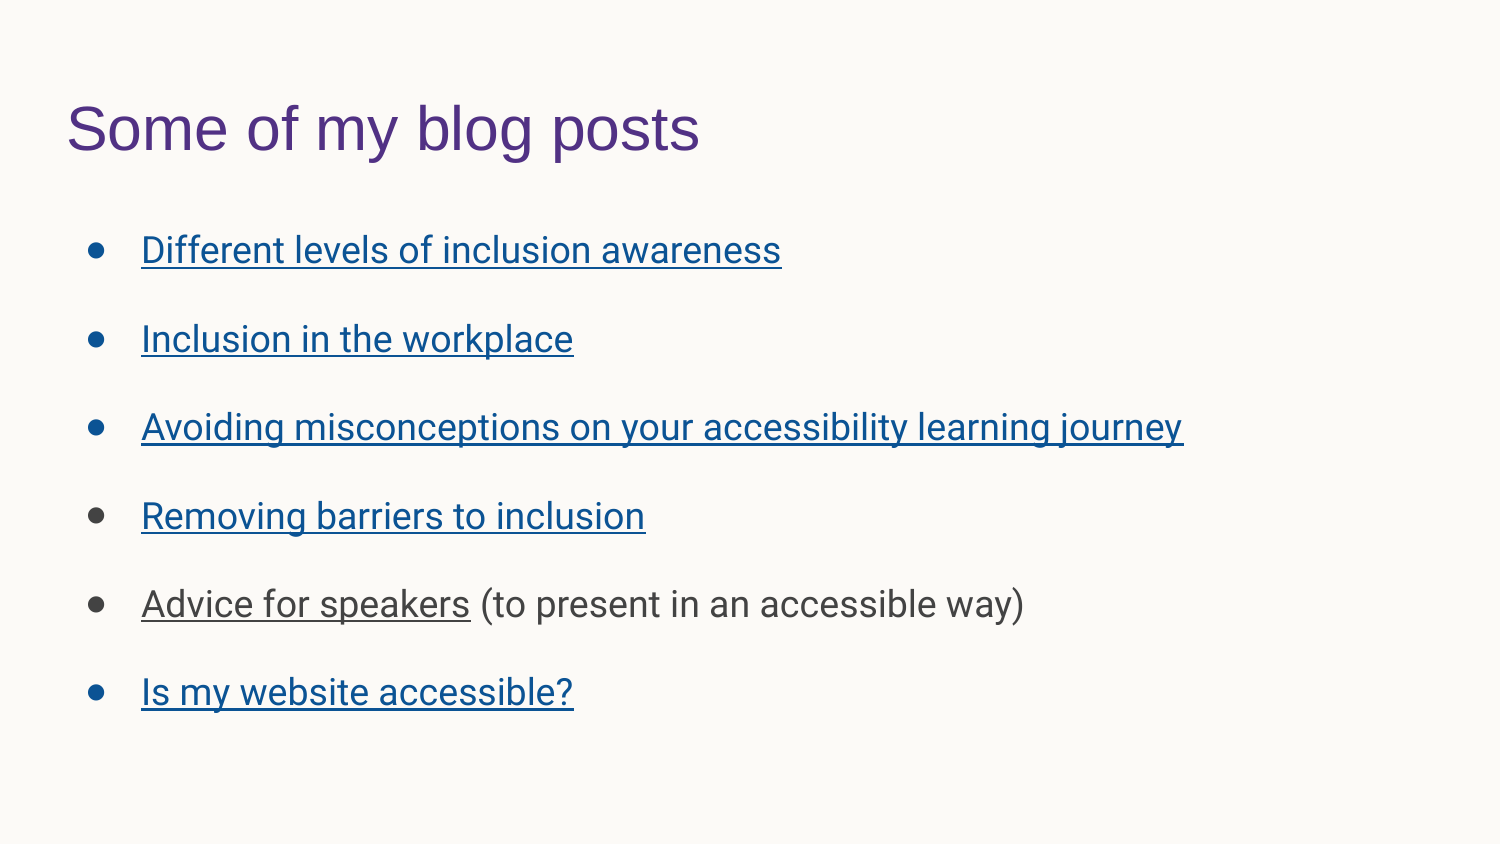

# Some of my blog posts
Different levels of inclusion awareness
Inclusion in the workplace
Avoiding misconceptions on your accessibility learning journey
Removing barriers to inclusion
Advice for speakers (to present in an accessible way)
Is my website accessible?